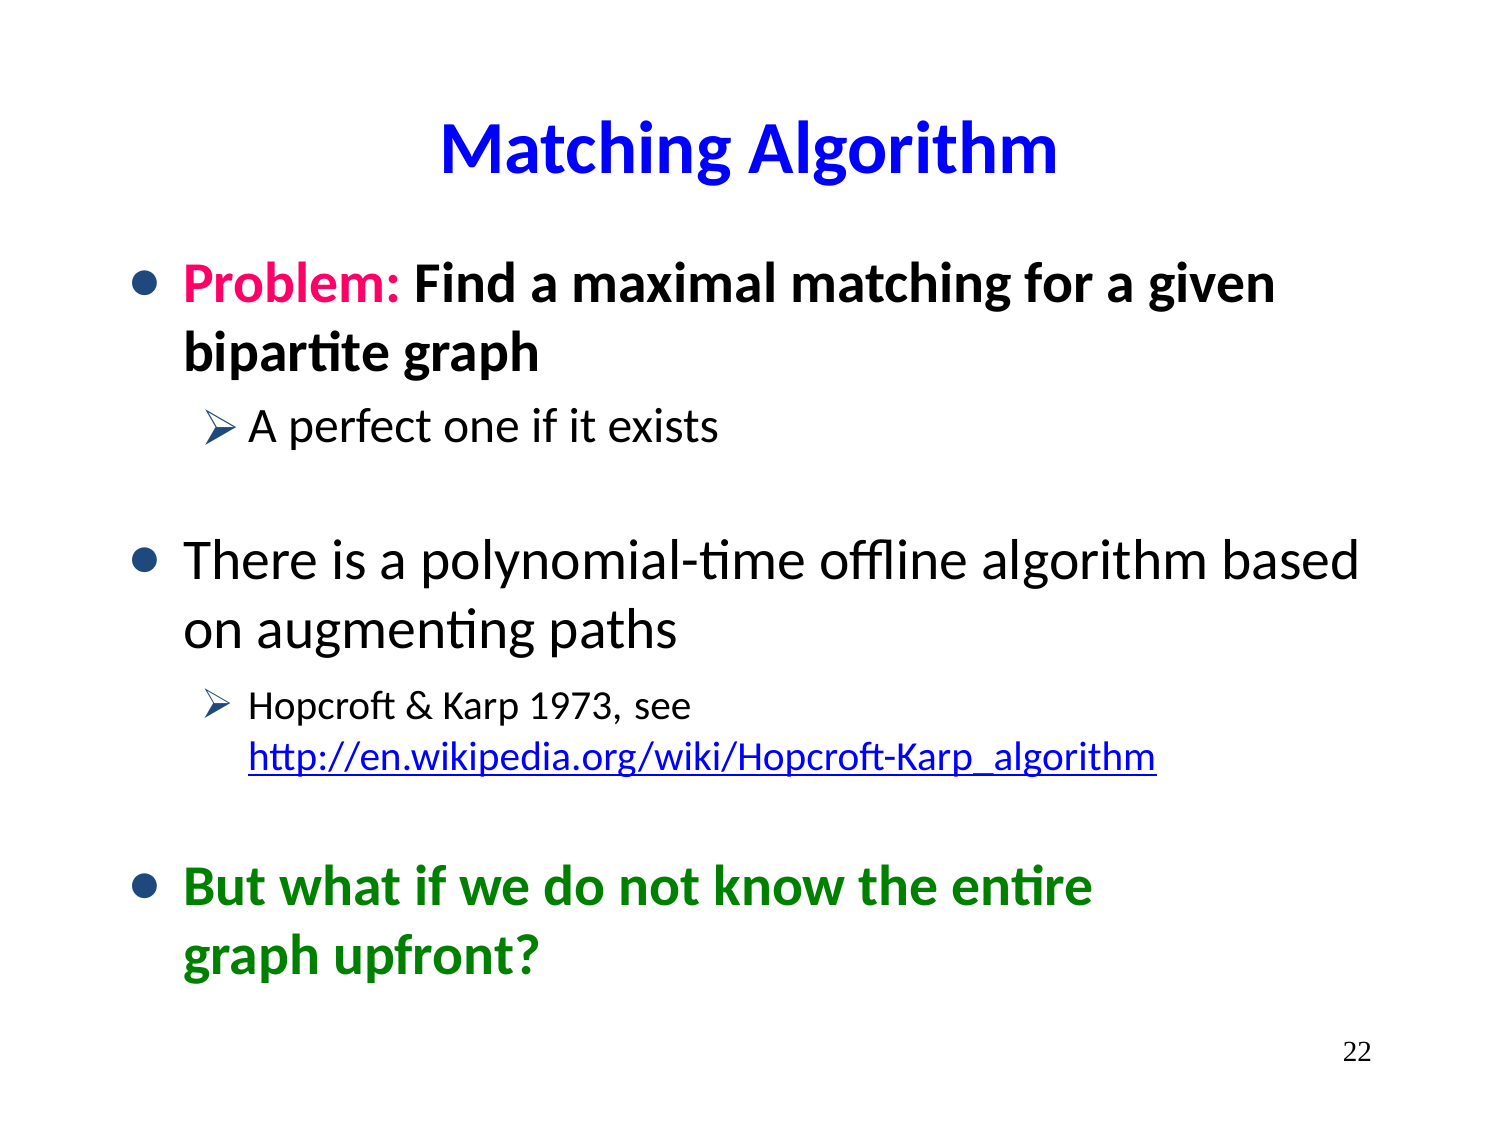

# Matching Algorithm
Problem: Find a maximal matching for a given bipartite graph
A perfect one if it exists

There is a polynomial-time offline algorithm based on augmenting paths
Hopcroft & Karp 1973, see http://en.wikipedia.org/wiki/Hopcroft-Karp_algorithm

But what if we do not know the entire
graph upfront?

22